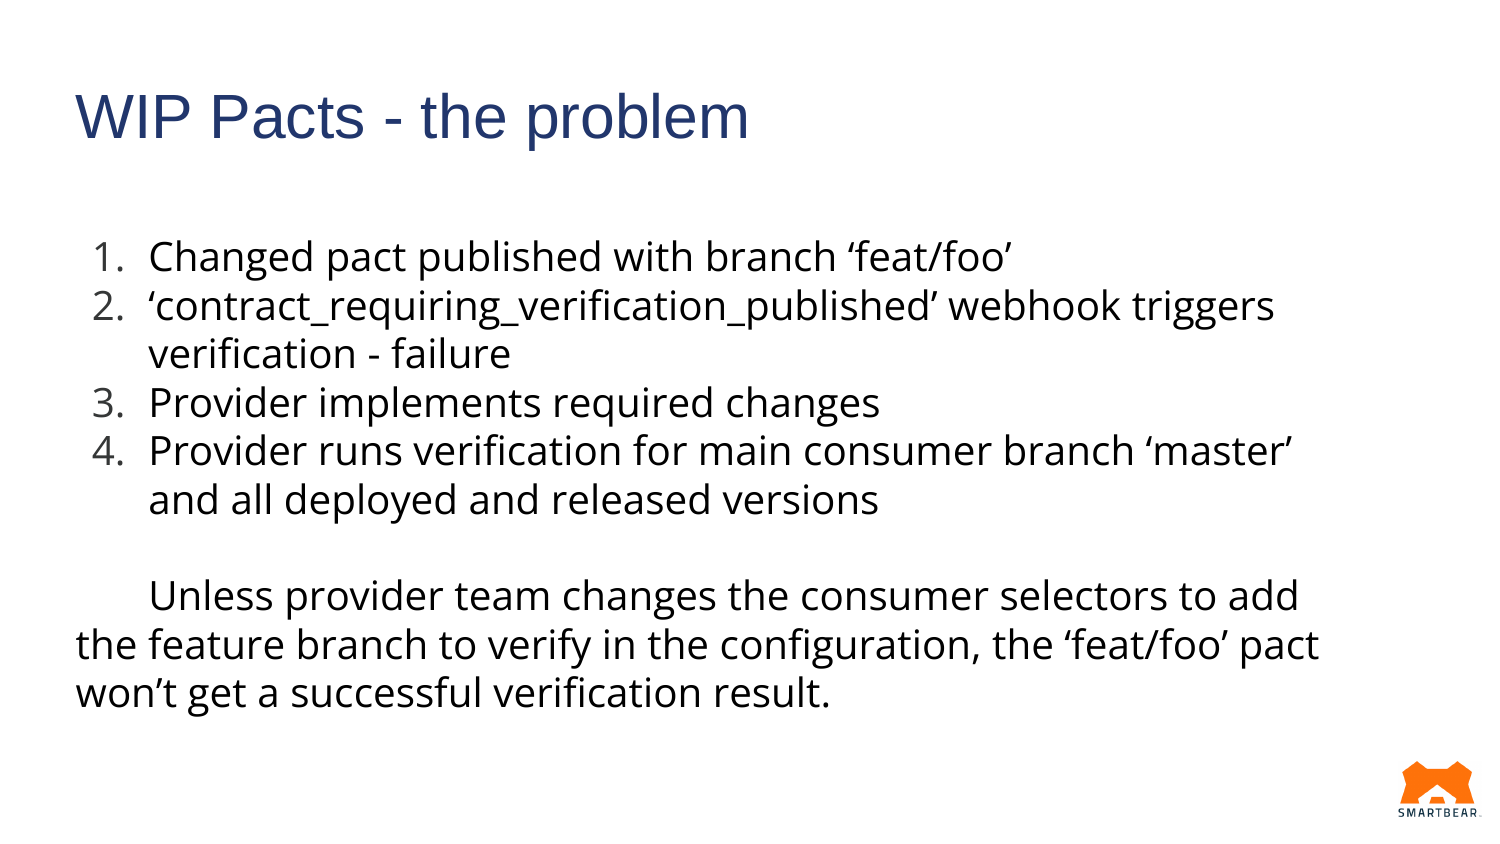

# WIP Pacts - the problem
Changed pact published with branch ‘feat/foo’
‘contract_requiring_verification_published’ webhook triggers verification - failure
Provider implements required changes
Provider runs verification for main consumer branch ‘master’ and all deployed and released versions

Unless provider team changes the consumer selectors to add the feature branch to verify in the configuration, the ‘feat/foo’ pact won’t get a successful verification result.